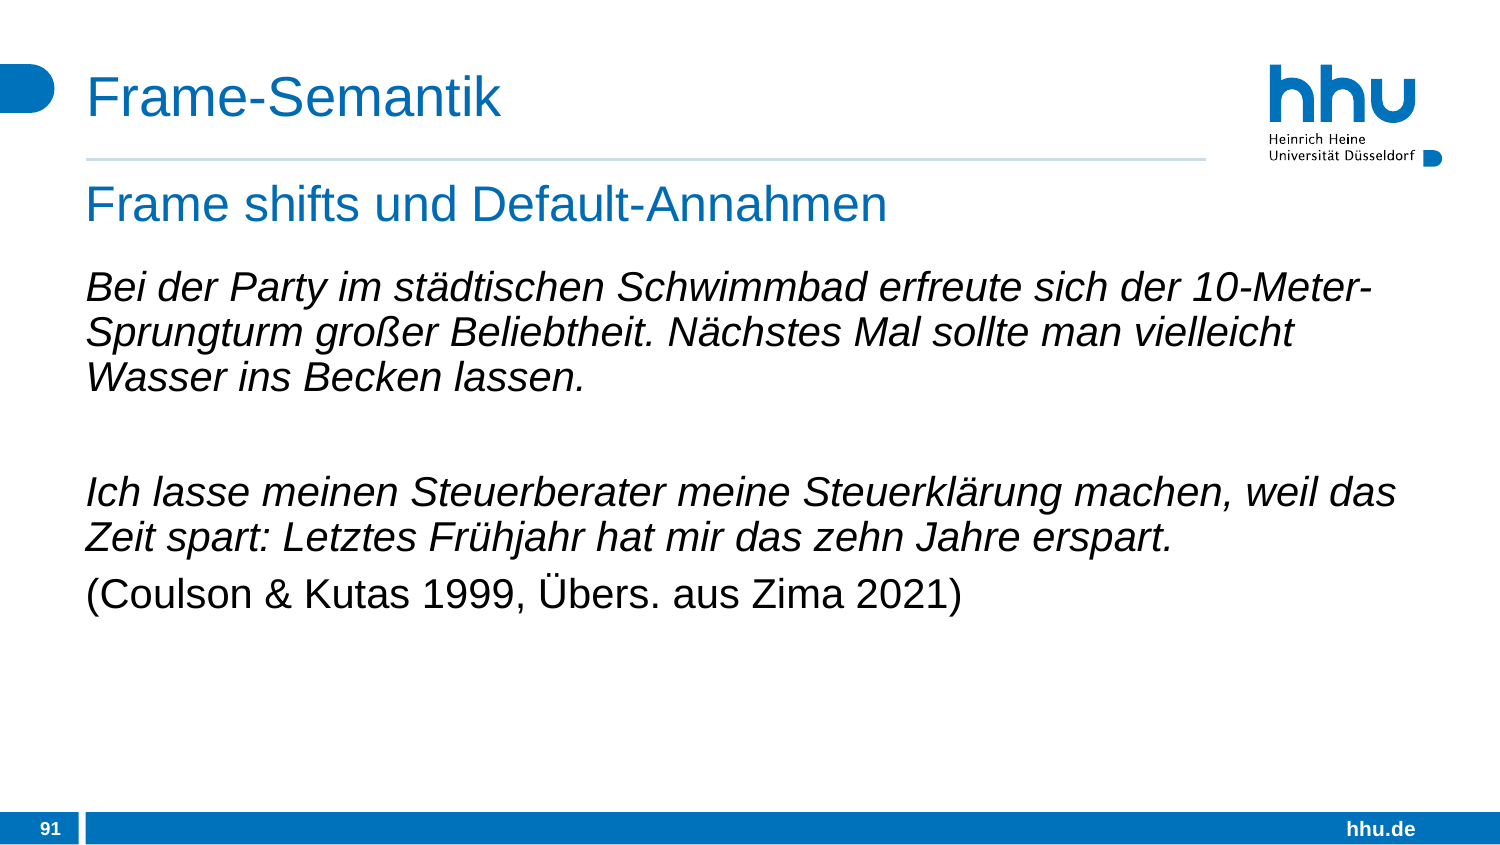

# Frame-Semantik
Frame shifts und Default-Annahmen
Bei der Party im städtischen Schwimmbad erfreute sich der 10-Meter-Sprungturm großer Beliebtheit. Nächstes Mal sollte man vielleicht Wasser ins Becken lassen.

Ich lasse meinen Steuerberater meine Steuerklärung machen, weil das Zeit spart: Letztes Frühjahr hat mir das zehn Jahre erspart.
(Coulson & Kutas 1999, Übers. aus Zima 2021)

91